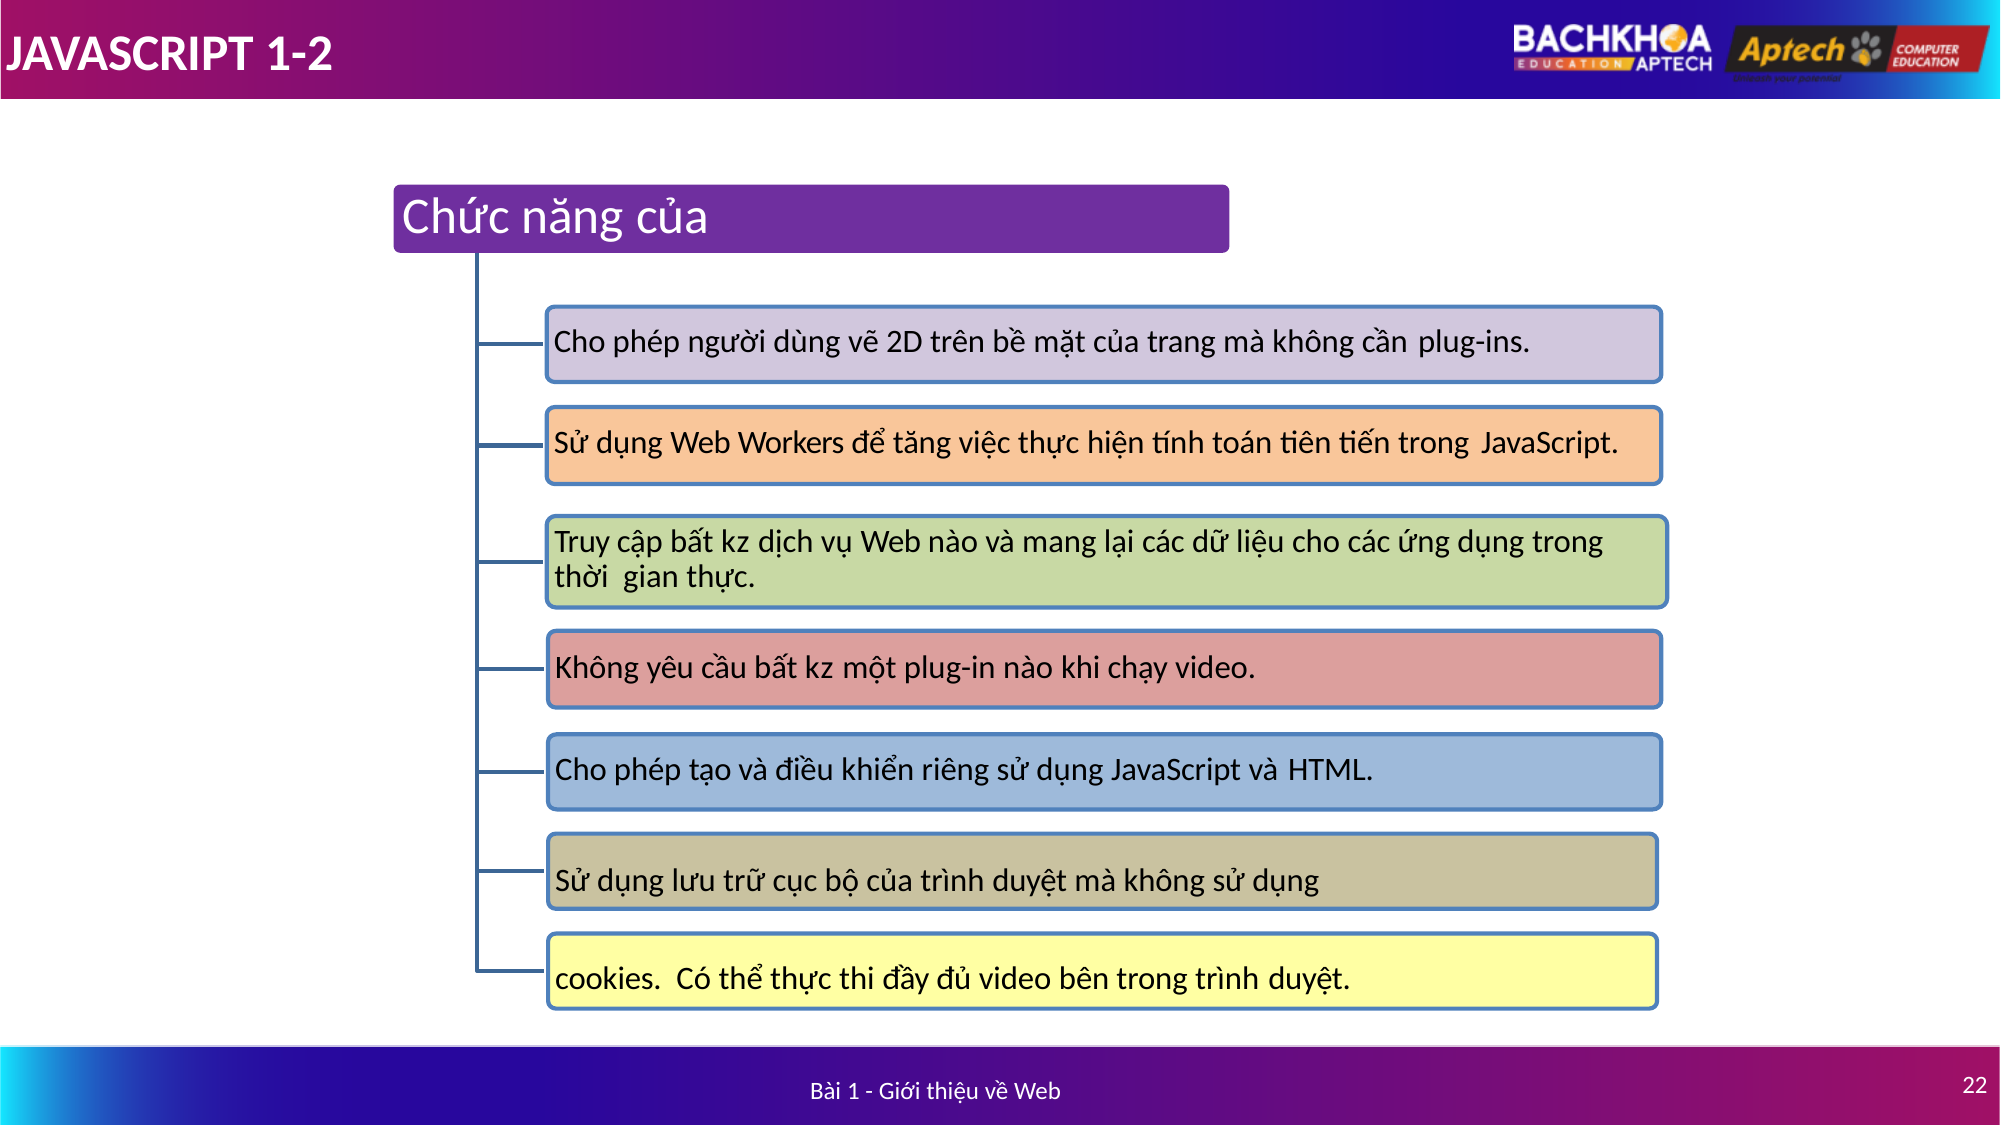

# JAVASCRIPT 1-2

Chức năng của JavaScript

Cho phép người dùng vẽ 2D trên bề mặt của trang mà không cần plug-ins.

Sử dụng Web Workers để tăng việc thực hiện tính toán tiên tiến trong JavaScript.

Truy cập bất kz dịch vụ Web nào và mang lại các dữ liệu cho các ứng dụng trong thời  gian thực.

Không yêu cầu bất kz một plug-in nào khi chạy video.

Cho phép tạo và điều khiển riêng sử dụng JavaScript và HTML.
Sử dụng lưu trữ cục bộ của trình duyệt mà không sử dụng cookies.  Có thể thực thi đầy đủ video bên trong trình duyệt.

22
Bài 1 - Giới thiệu về Web